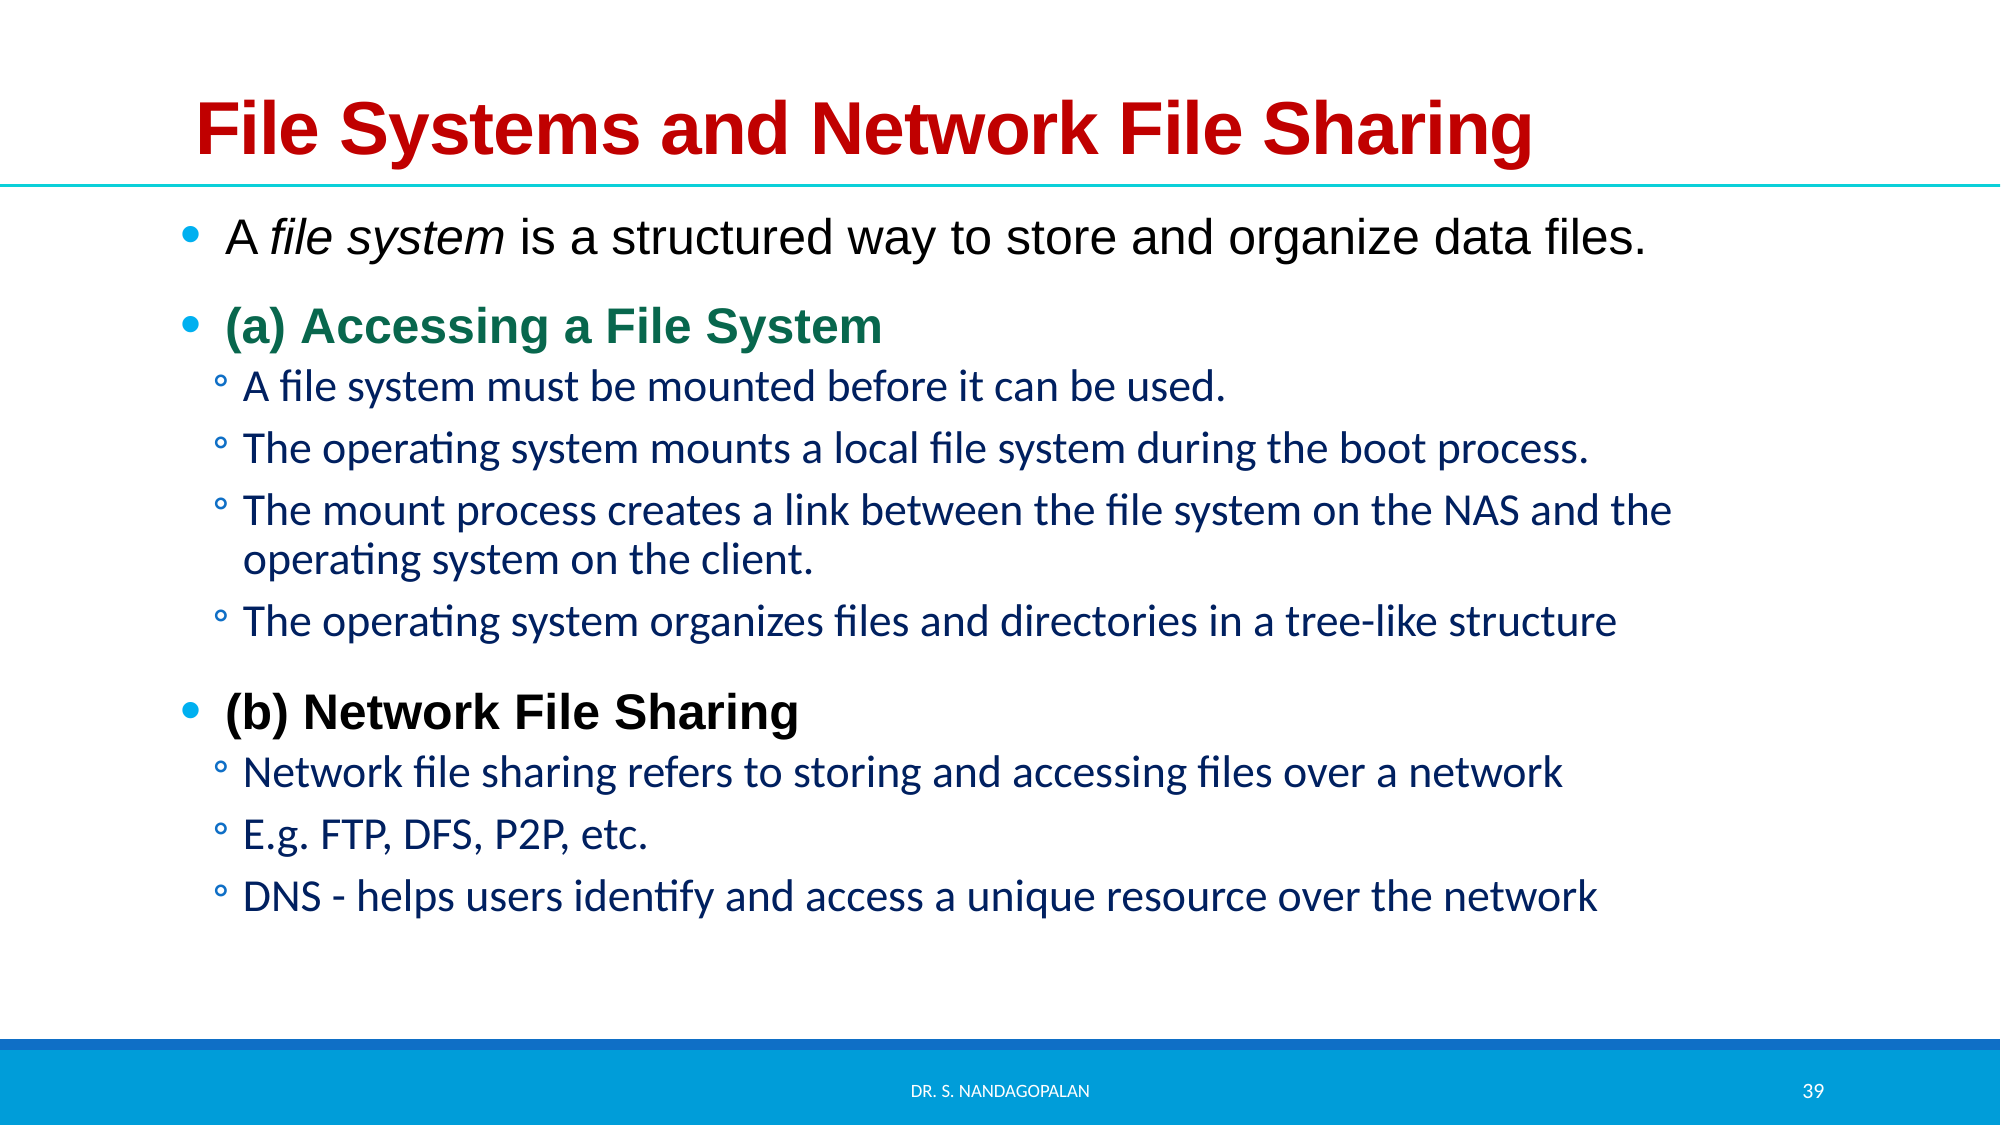

# File Systems and Network File Sharing
A file system is a structured way to store and organize data files.
(a) Accessing a File System
A file system must be mounted before it can be used.
The operating system mounts a local file system during the boot process.
The mount process creates a link between the file system on the NAS and the operating system on the client.
The operating system organizes files and directories in a tree-like structure
(b) Network File Sharing
Network file sharing refers to storing and accessing files over a network
E.g. FTP, DFS, P2P, etc.
DNS - helps users identify and access a unique resource over the network
Dr. S. Nandagopalan
39